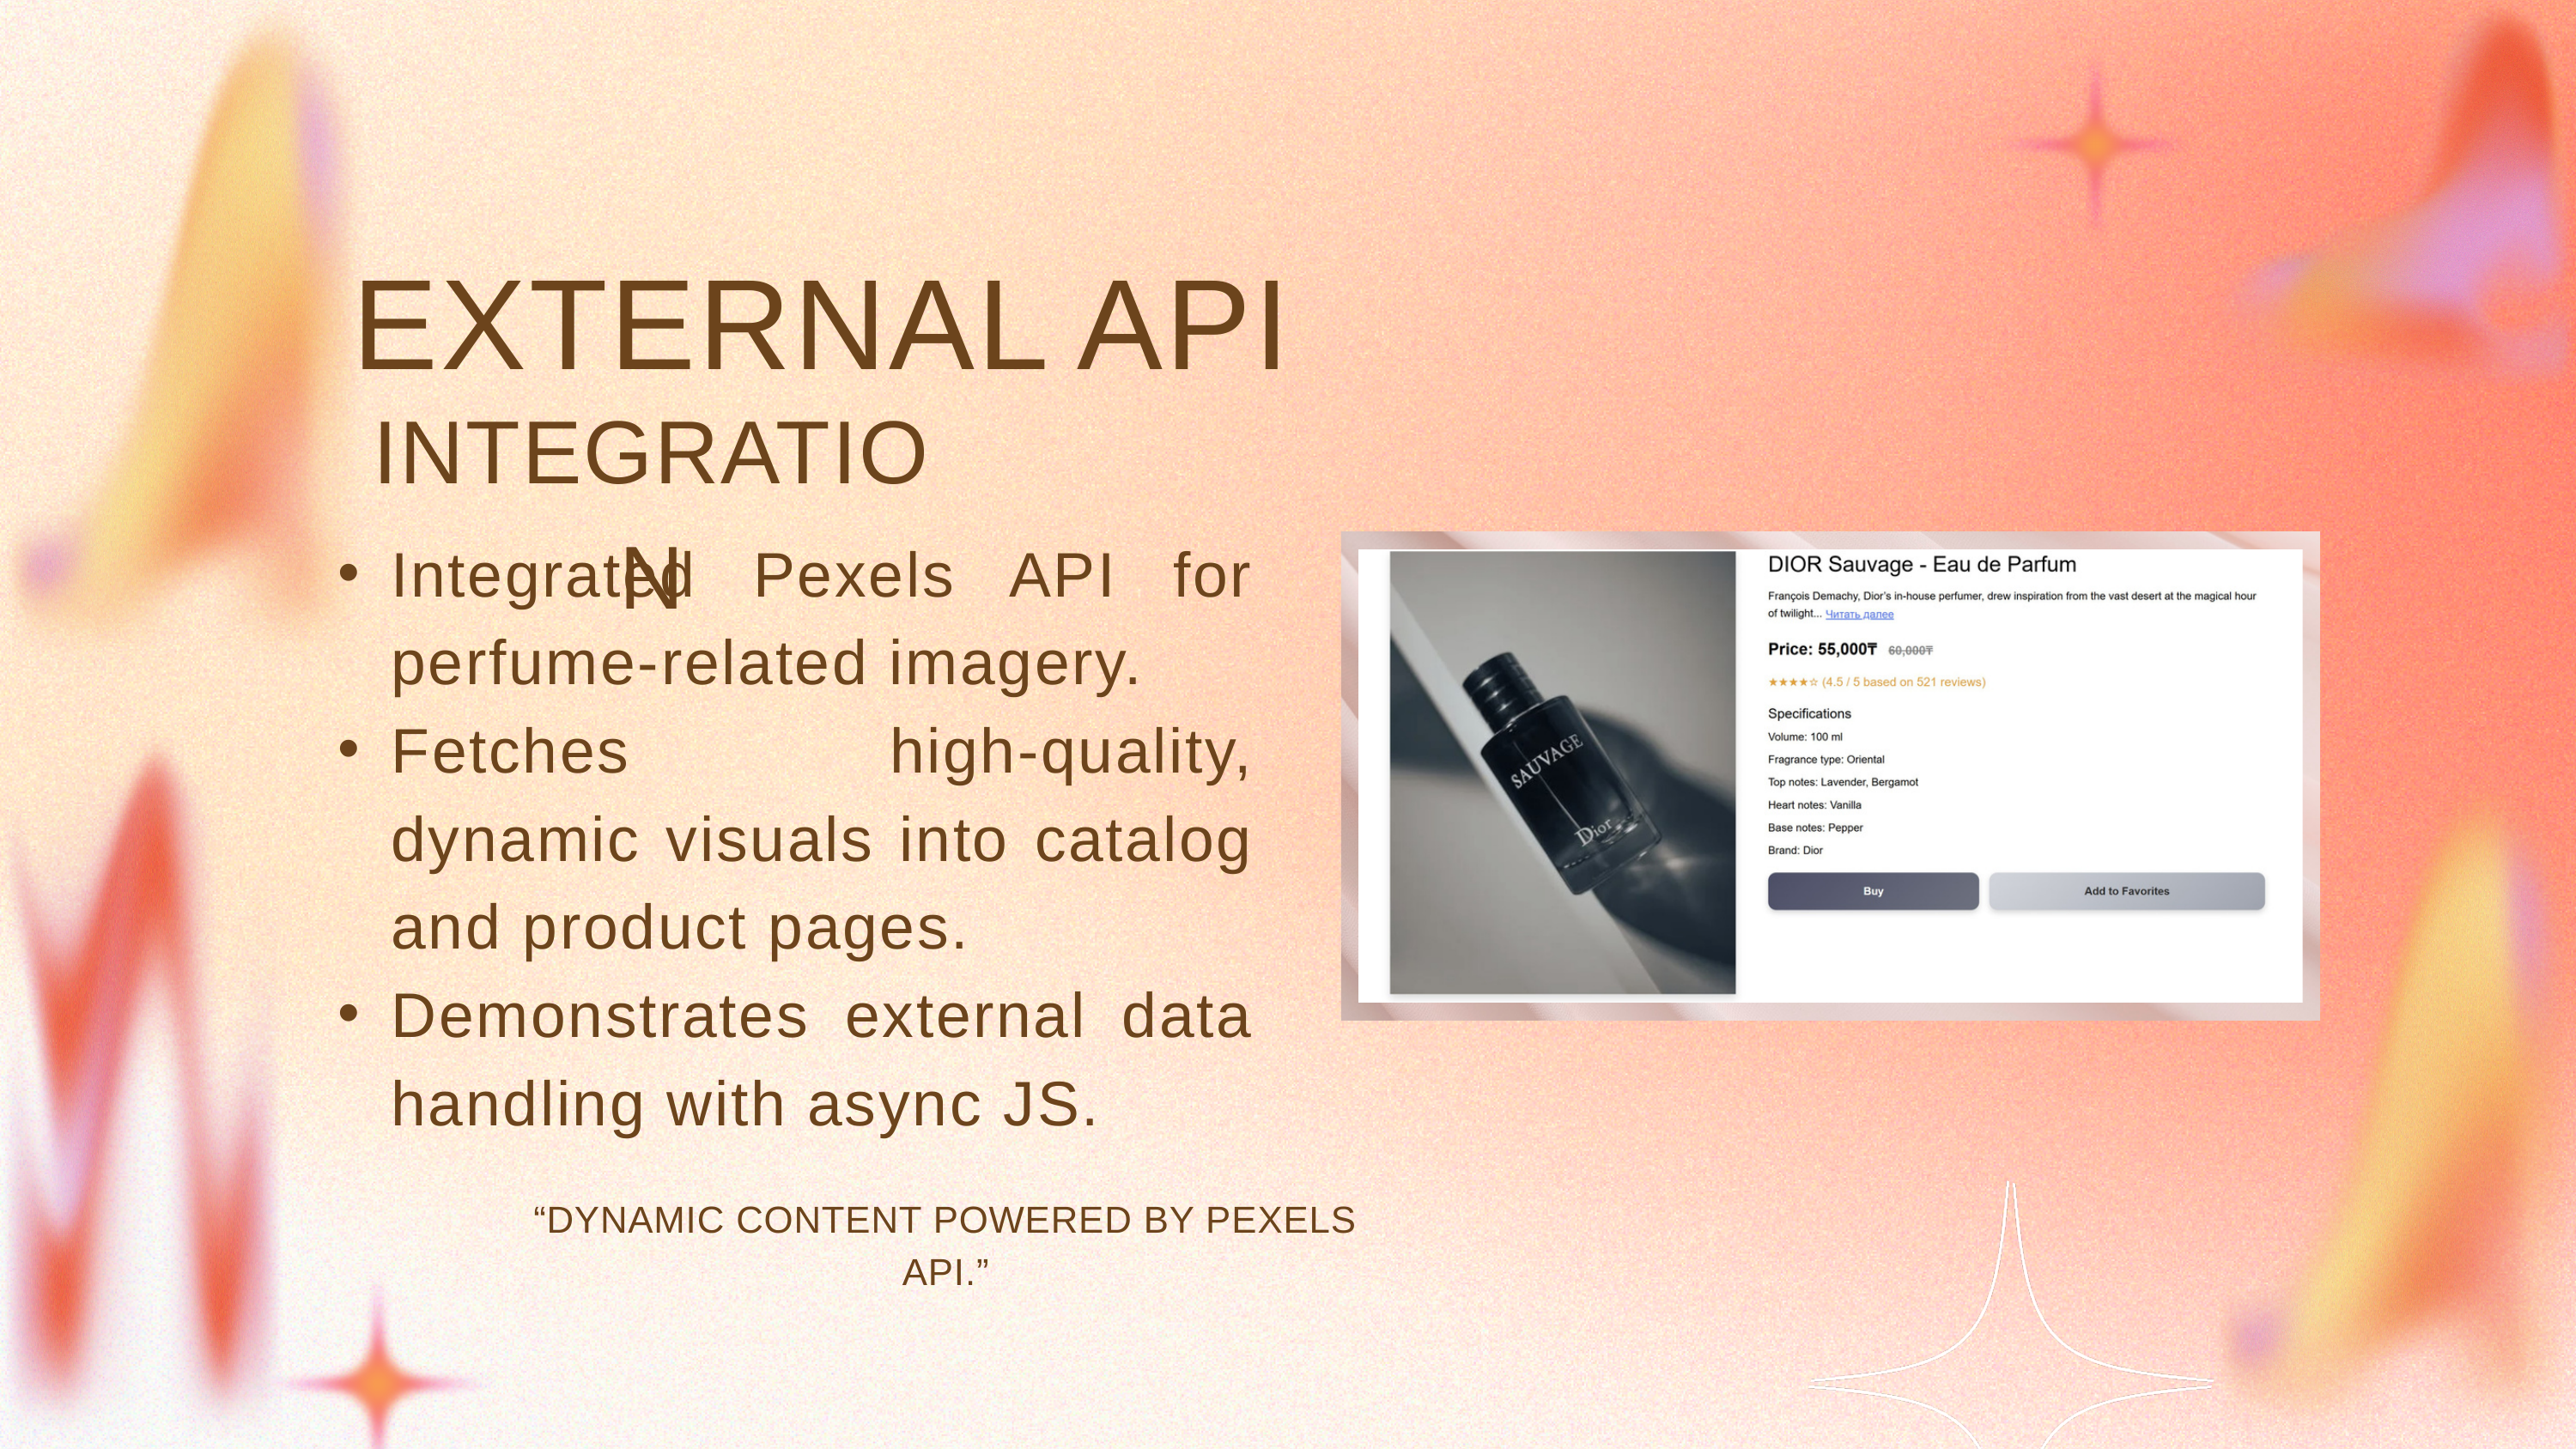

EXTERNAL API
INTEGRATION
Integrated Pexels API for perfume-related imagery.
Fetches high-quality, dynamic visuals into catalog and product pages.
Demonstrates external data handling with async JS.

“DYNAMIC CONTENT POWERED BY PEXELS API.”